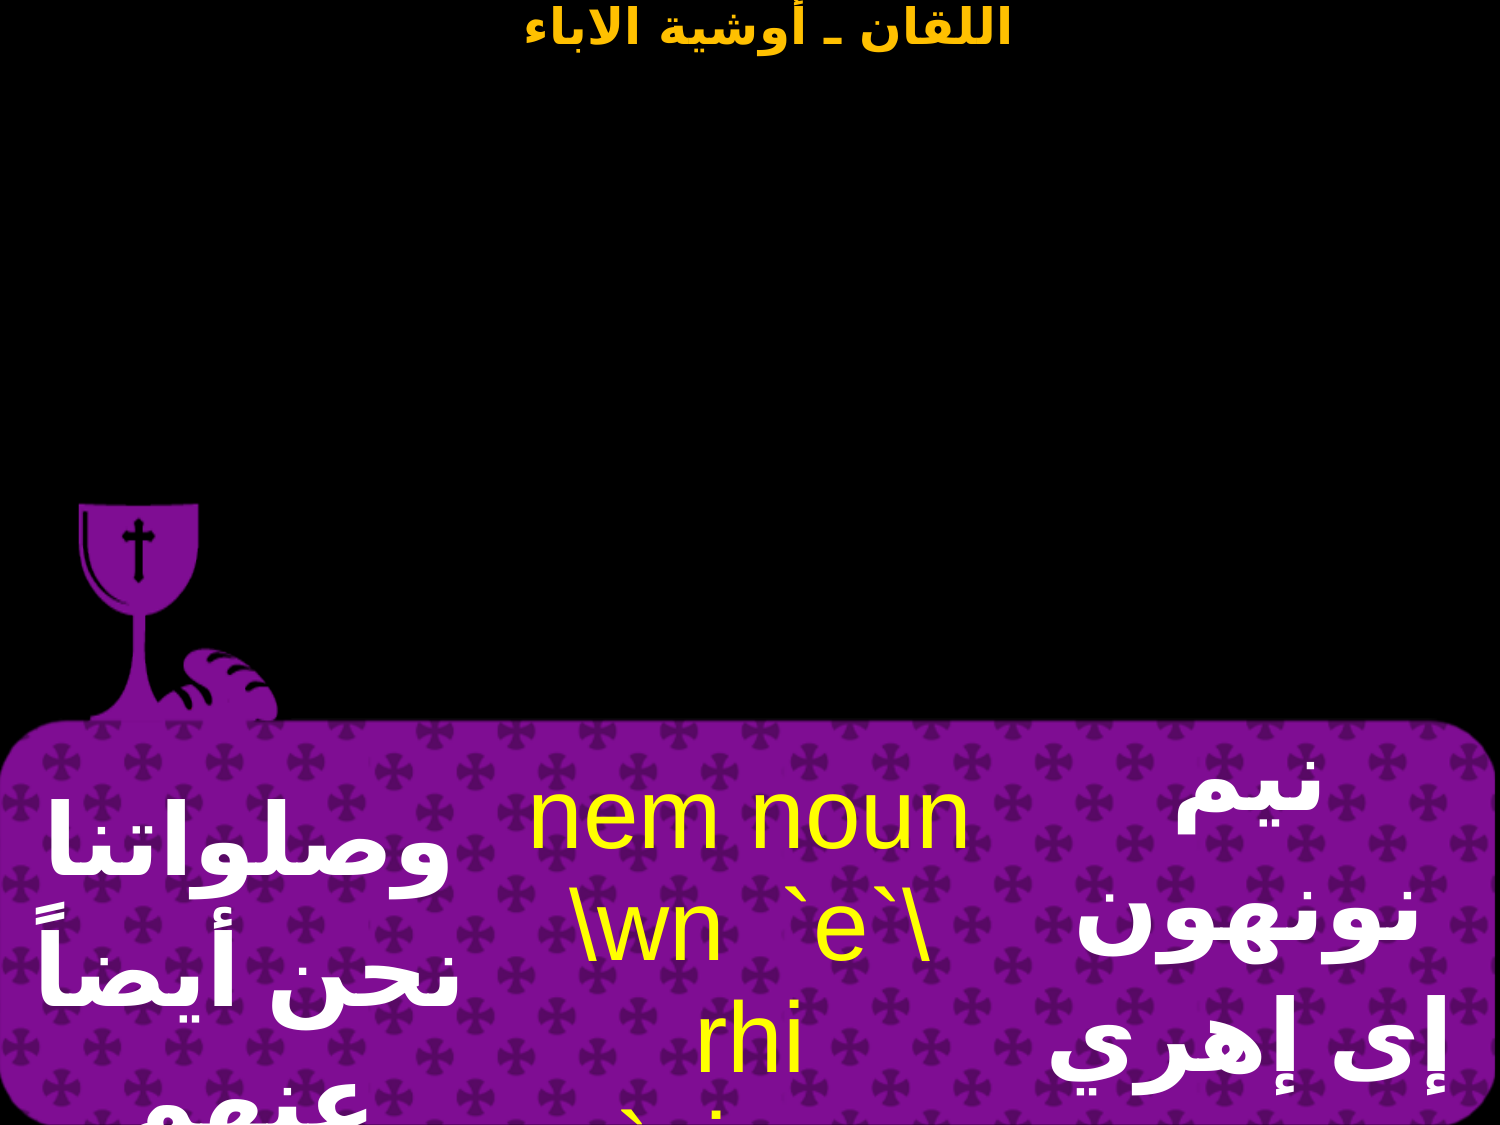

| وصلواتنا نحن أيضاً عنهم | nem noun \wn `e`\rhi `ejwou | نيم نونهون إى إهري إيجوؤو |
| --- | --- | --- |